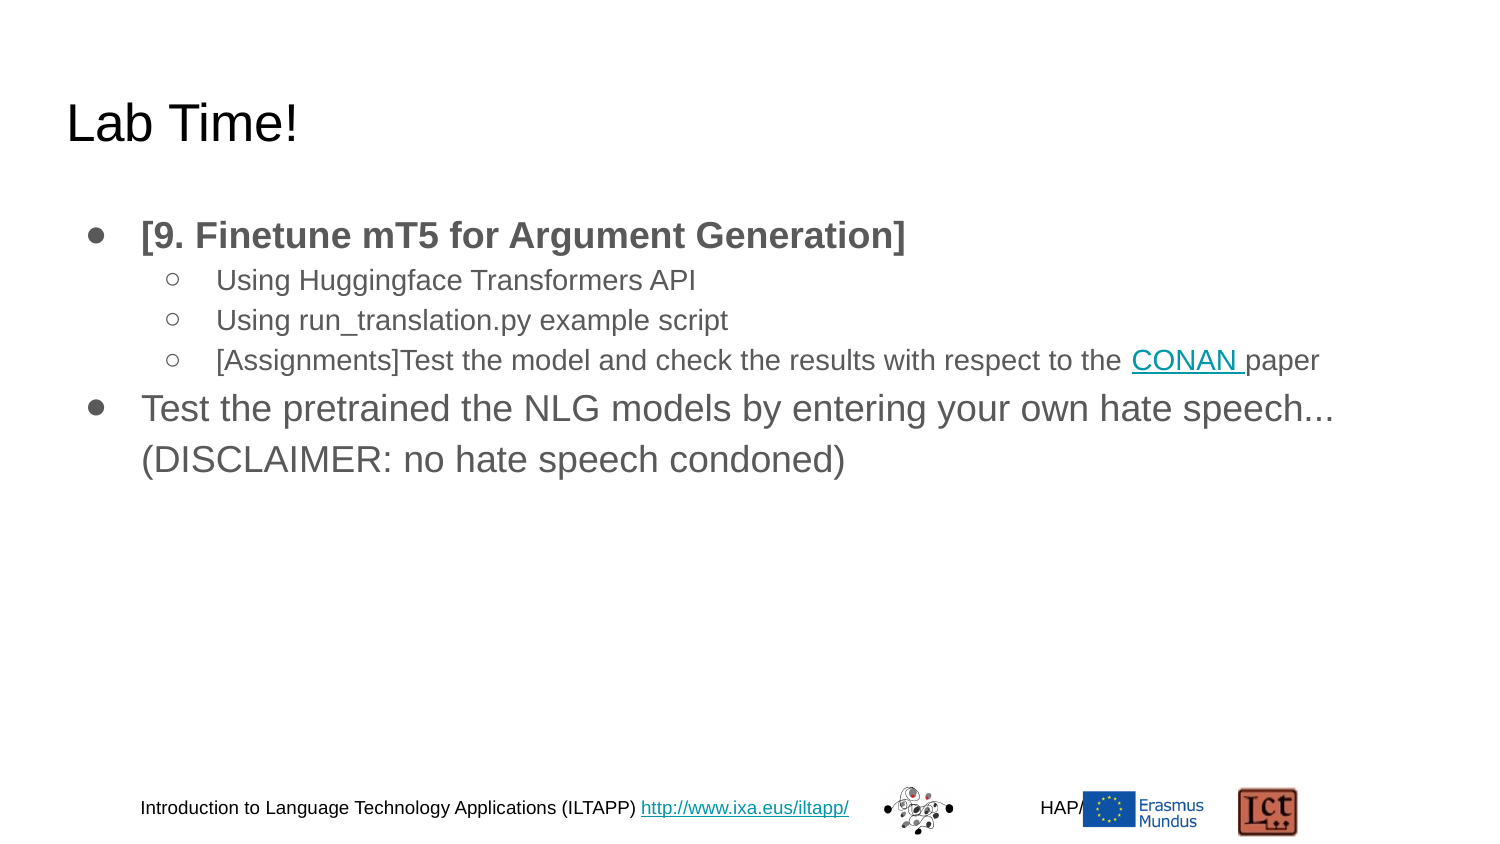

# Lab Time!
[9. Finetune mT5 for Argument Generation]
Using Huggingface Transformers API
Using run_translation.py example script
[Assignments]Test the model and check the results with respect to the CONAN paper
Test the pretrained the NLG models by entering your own hate speech... (DISCLAIMER: no hate speech condoned)